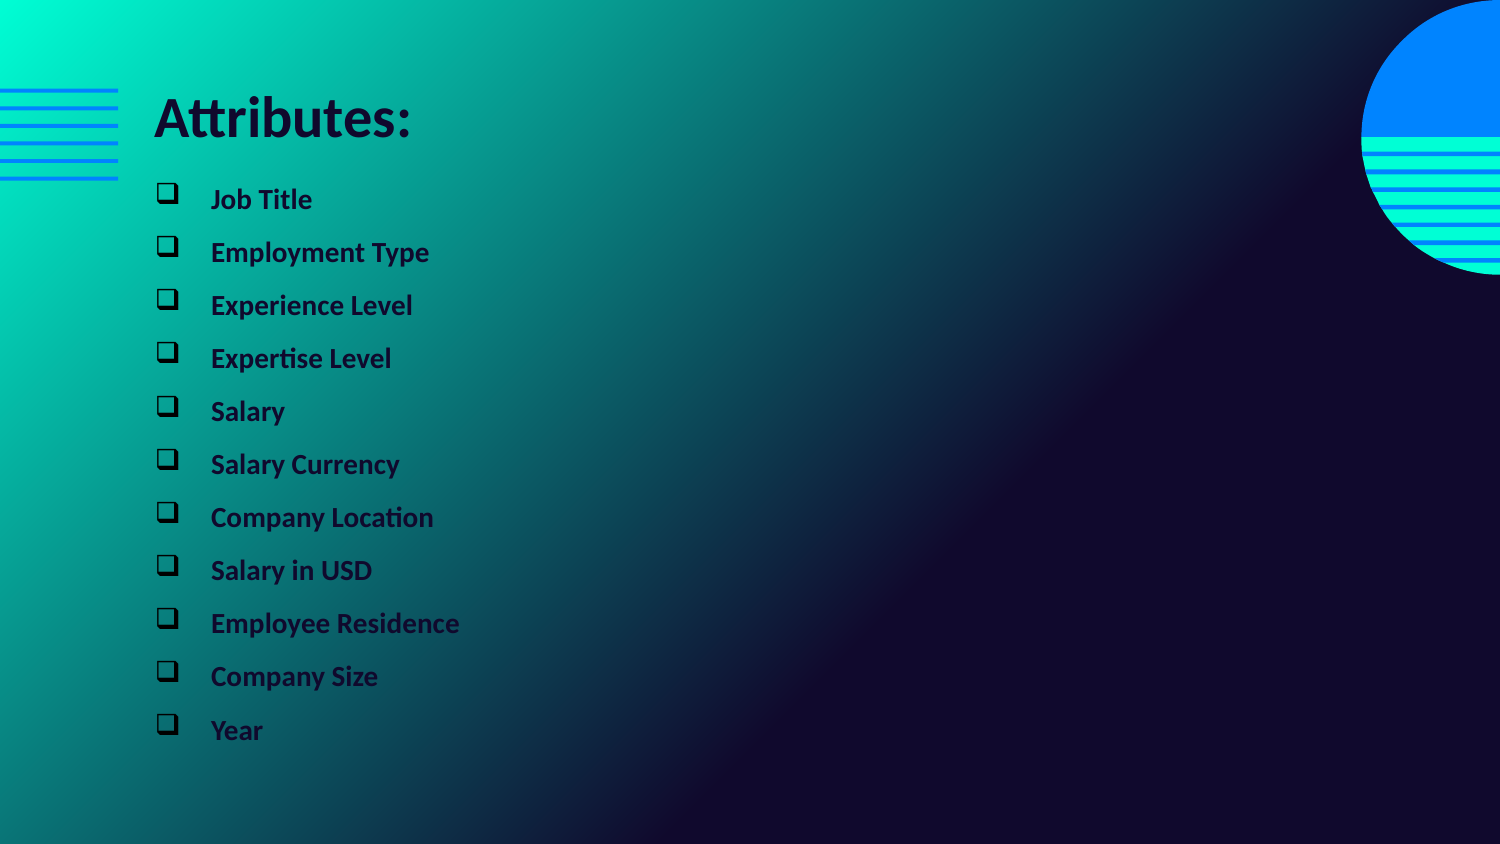

Attributes:
Job Title
Employment Type
Experience Level
Expertise Level
Salary
Salary Currency
Company Location
Salary in USD
Employee Residence
Company Size
Year